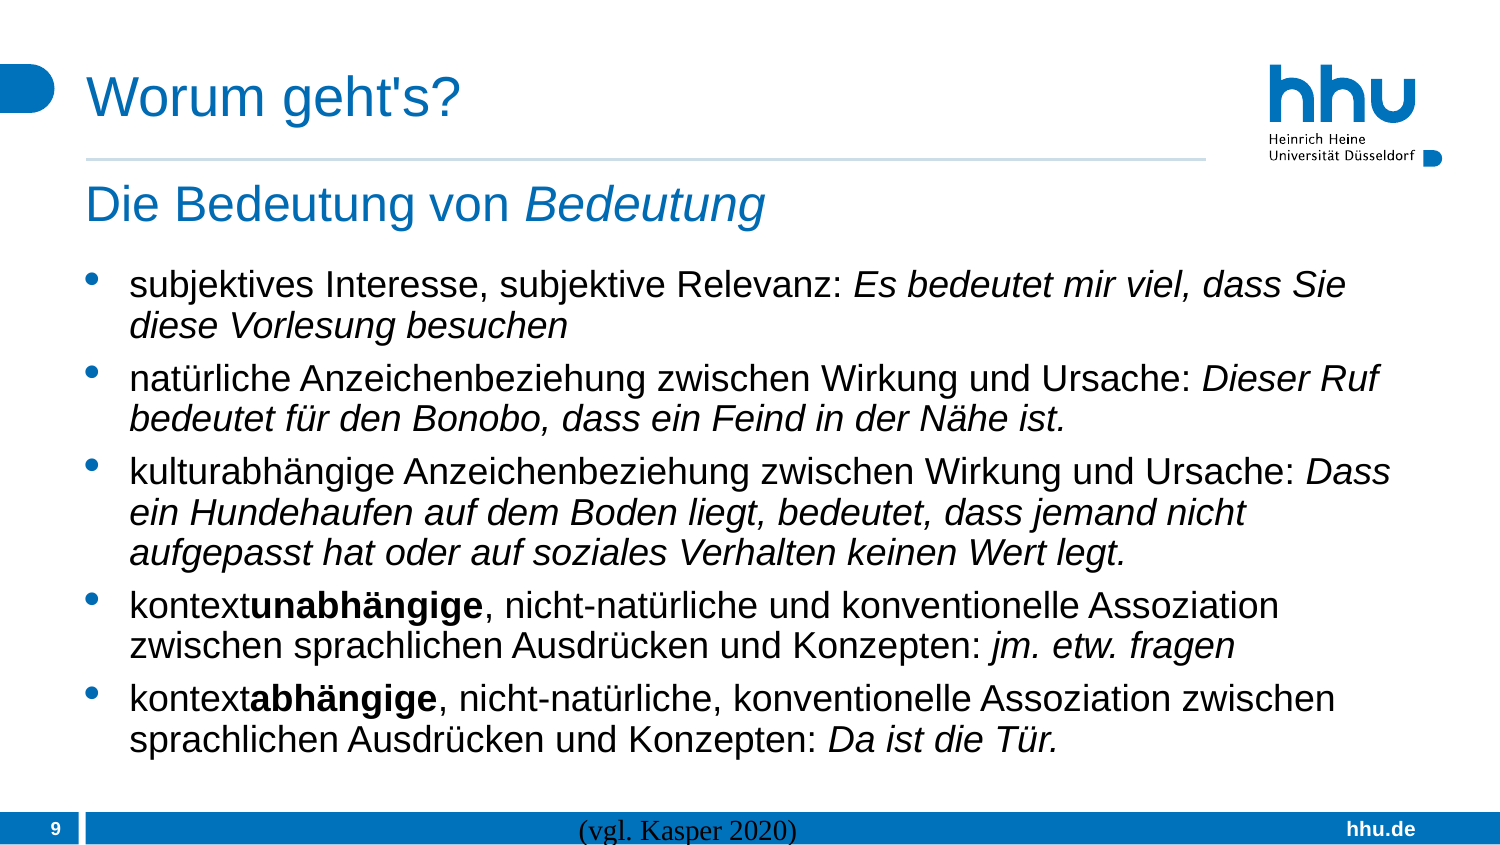

# Worum geht's?
Die Bedeutung von Bedeutung
subjektives Interesse, subjektive Relevanz: Es bedeutet mir viel, dass Sie diese Vorlesung besuchen
natürliche Anzeichenbeziehung zwischen Wirkung und Ursache: Dieser Ruf bedeutet für den Bonobo, dass ein Feind in der Nähe ist.
kulturabhängige Anzeichenbeziehung zwischen Wirkung und Ursache: Dass ein Hundehaufen auf dem Boden liegt, bedeutet, dass jemand nicht aufgepasst hat oder auf soziales Verhalten keinen Wert legt.
kontextunabhängige, nicht-natürliche und konventionelle Assoziation zwischen sprachlichen Ausdrücken und Konzepten: jm. etw. fragen
kontextabhängige, nicht-natürliche, konventionelle Assoziation zwischen sprachlichen Ausdrücken und Konzepten: Da ist die Tür.

9
(vgl. Kasper 2020)